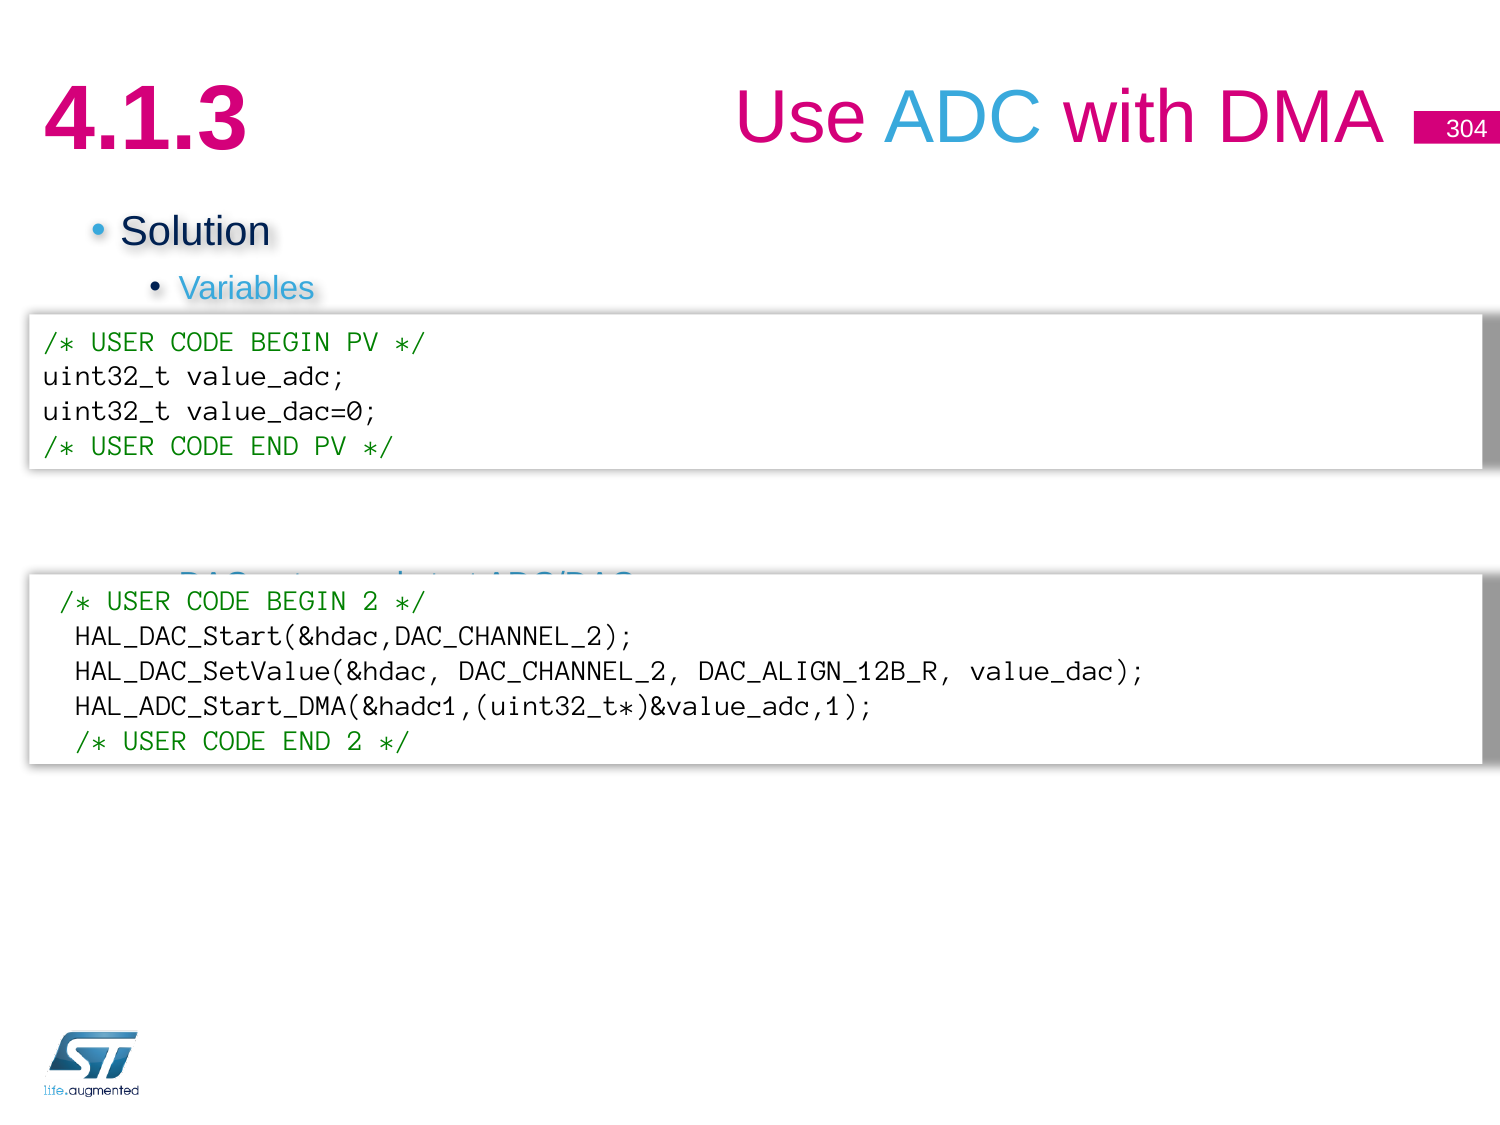

# Use ADC with DMA
4.1.3
304
Solution
Variables

DAC setup and start ADC/DAC

/* USER CODE BEGIN PV */
uint32_t value_adc;
uint32_t value_dac=0;
/* USER CODE END PV */
 /* USER CODE BEGIN 2 */
  HAL_DAC_Start(&hdac,DAC_CHANNEL_2);
  HAL_DAC_SetValue(&hdac, DAC_CHANNEL_2, DAC_ALIGN_12B_R, value_dac);
  HAL_ADC_Start_DMA(&hadc1,(uint32_t*)&value_adc,1);
  /* USER CODE END 2 */